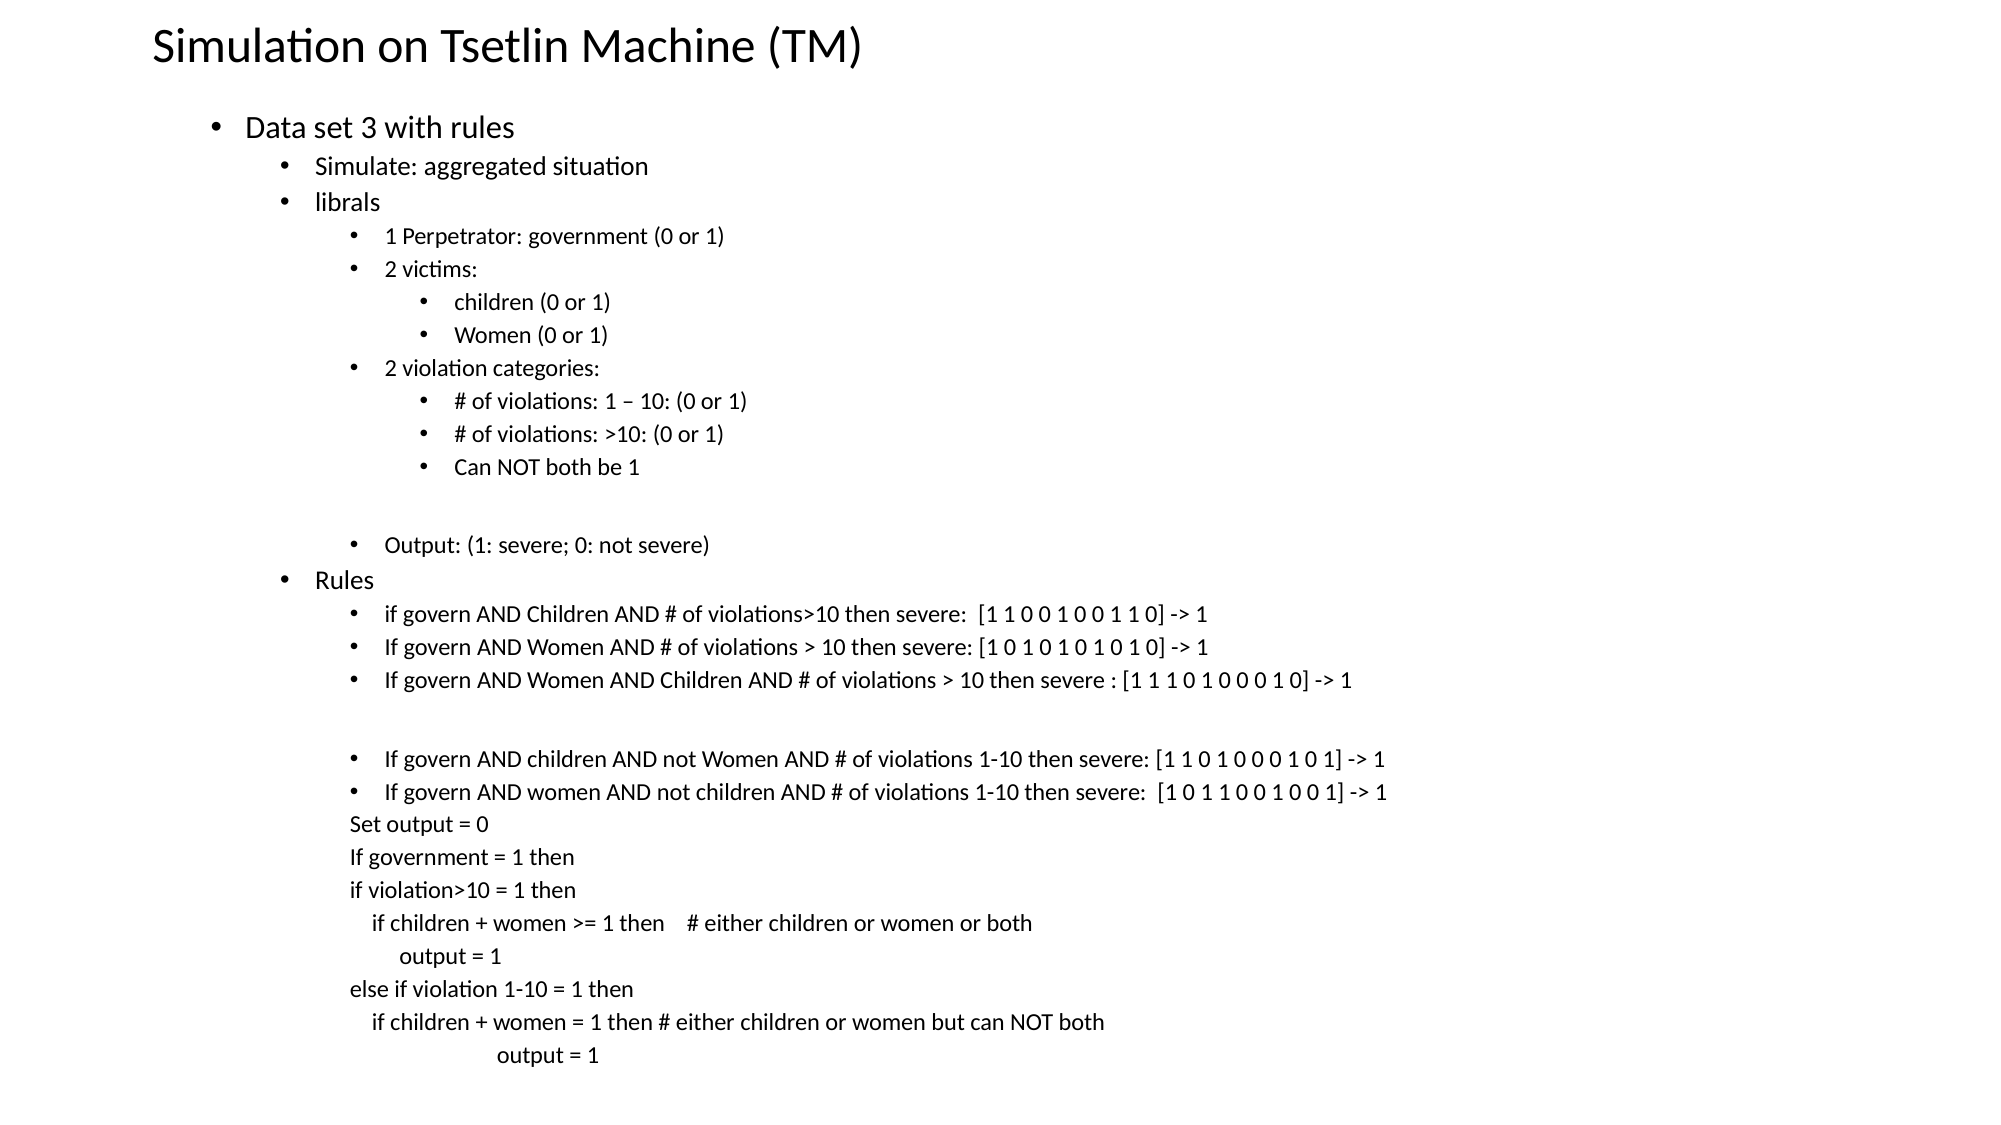

# Simulation on Tsetlin Machine (TM)
Data set 3 with rules
Simulate: aggregated situation
librals
1 Perpetrator: government (0 or 1)
2 victims:
children (0 or 1)
Women (0 or 1)
2 violation categories:
# of violations: 1 – 10: (0 or 1)
# of violations: >10: (0 or 1)
Can NOT both be 1

Output: (1: severe; 0: not severe)
Rules
if govern AND Children AND # of violations>10 then severe:  [1 1 0 0 1 0 0 1 1 0] -> 1
If govern AND Women AND # of violations > 10 then severe: [1 0 1 0 1 0 1 0 1 0] -> 1
If govern AND Women AND Children AND # of violations > 10 then severe : [1 1 1 0 1 0 0 0 1 0] -> 1

If govern AND children AND not Women AND # of violations 1-10 then severe: [1 1 0 1 0 0 0 1 0 1] -> 1
If govern AND women AND not children AND # of violations 1-10 then severe:  [1 0 1 1 0 0 1 0 0 1] -> 1
Set output = 0
If government = 1 then
	if violation>10 = 1 then
	    if children + women >= 1 then    # either children or women or both
	         output = 1
	else if violation 1-10 = 1 then
	    if children + women = 1 then # either children or women but can NOT both
 	         output = 1